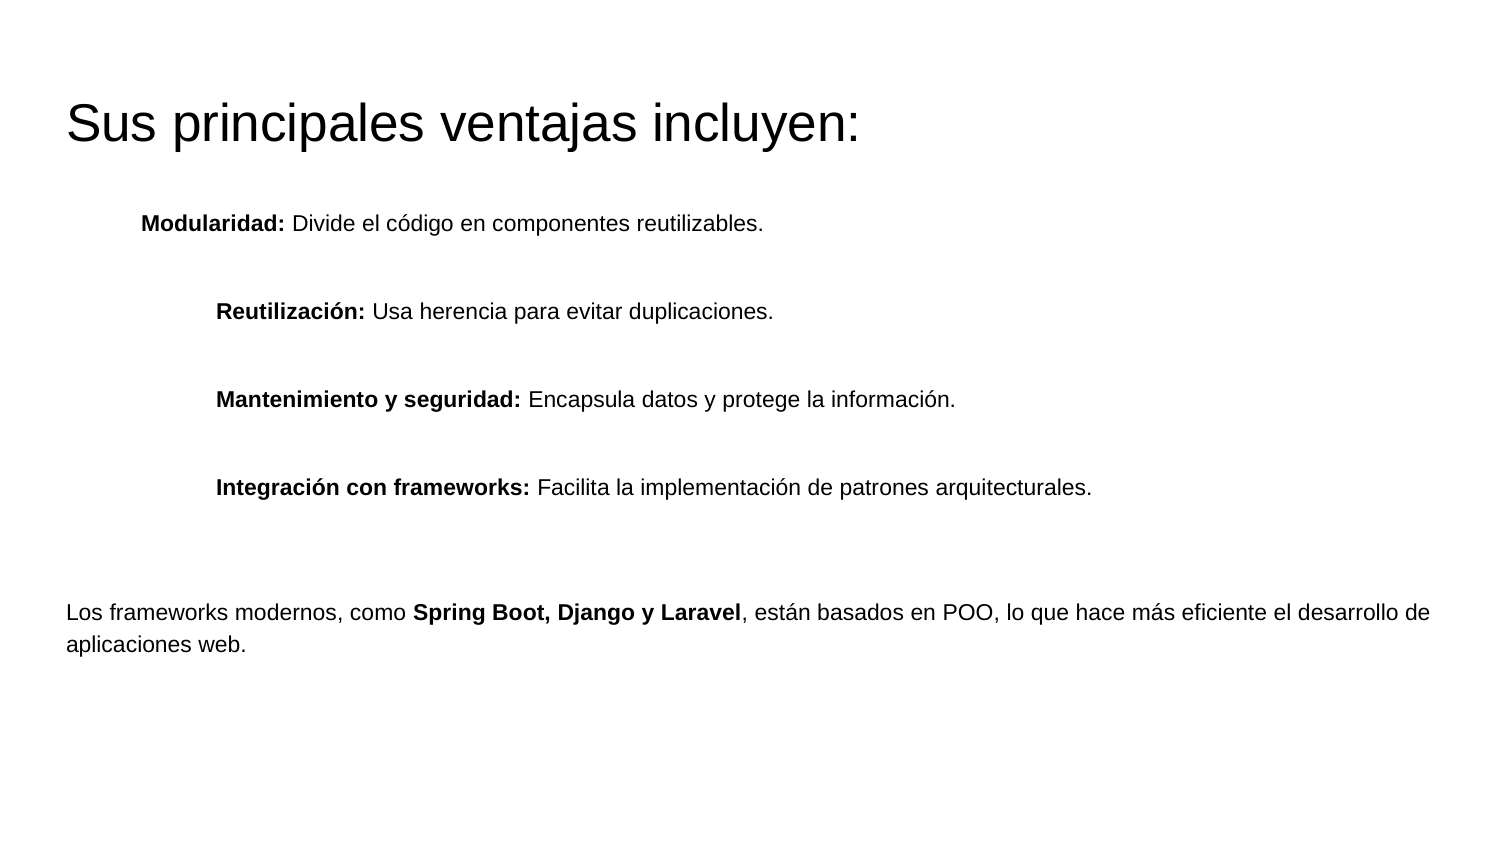

# Sus principales ventajas incluyen:
Modularidad: Divide el código en componentes reutilizables.
	Reutilización: Usa herencia para evitar duplicaciones.
	Mantenimiento y seguridad: Encapsula datos y protege la información.
	Integración con frameworks: Facilita la implementación de patrones arquitecturales.
Los frameworks modernos, como Spring Boot, Django y Laravel, están basados en POO, lo que hace más eficiente el desarrollo de aplicaciones web.